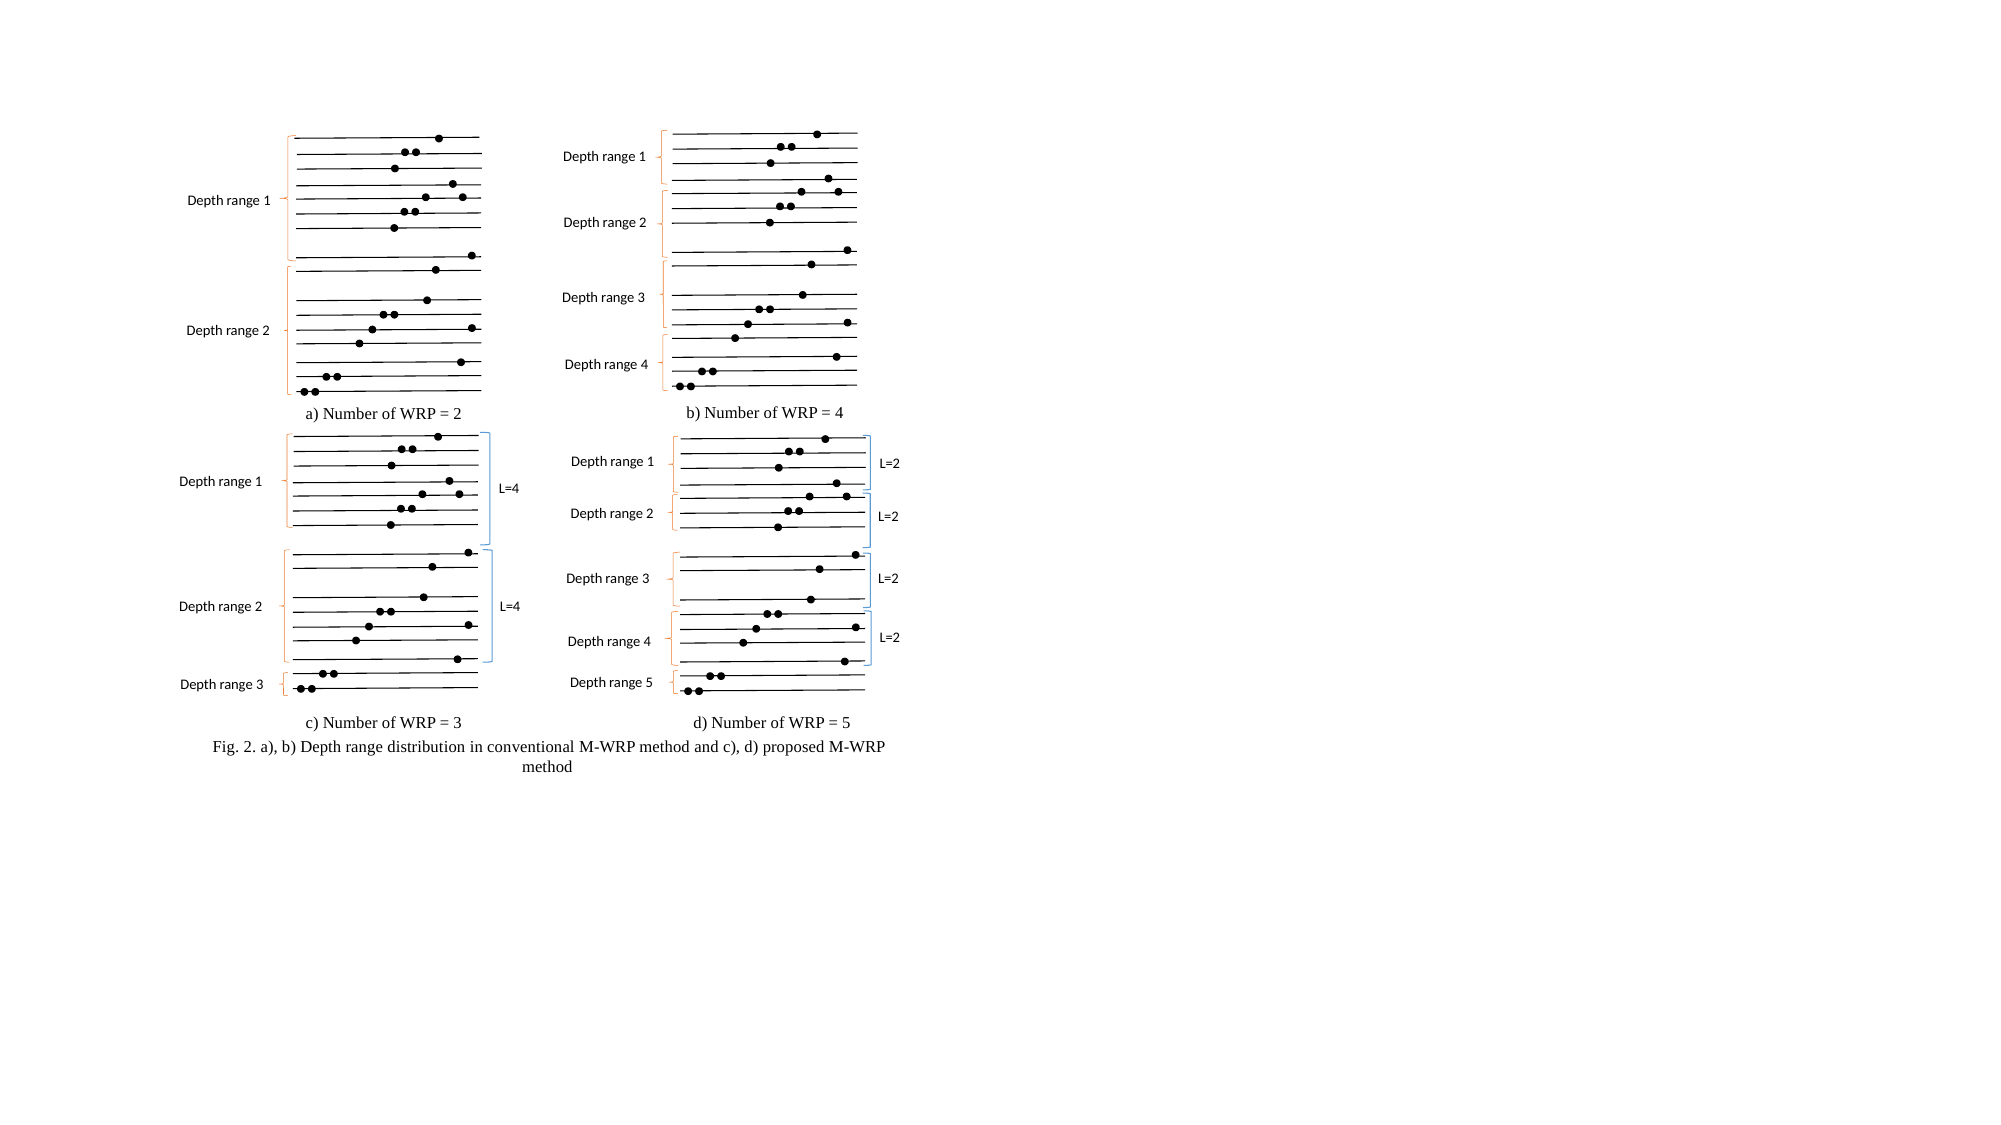

Depth range 1

Depth range 1

Depth range 2

Depth range 3

Depth range 2

Depth range 4

b) Number of WRP = 4
a) Number of WRP = 2

Depth range 1
L=2

Depth range 1

L=4

Depth range 2

L=2

Depth range 3
L=2

Depth range 2

L=4

L=2
Depth range 4

Depth range 5

Depth range 3

c) Number of WRP = 3
d) Number of WRP = 5
Fig. 2. a), b) Depth range distribution in conventional M-WRP method and c), d) proposed M-WRP method